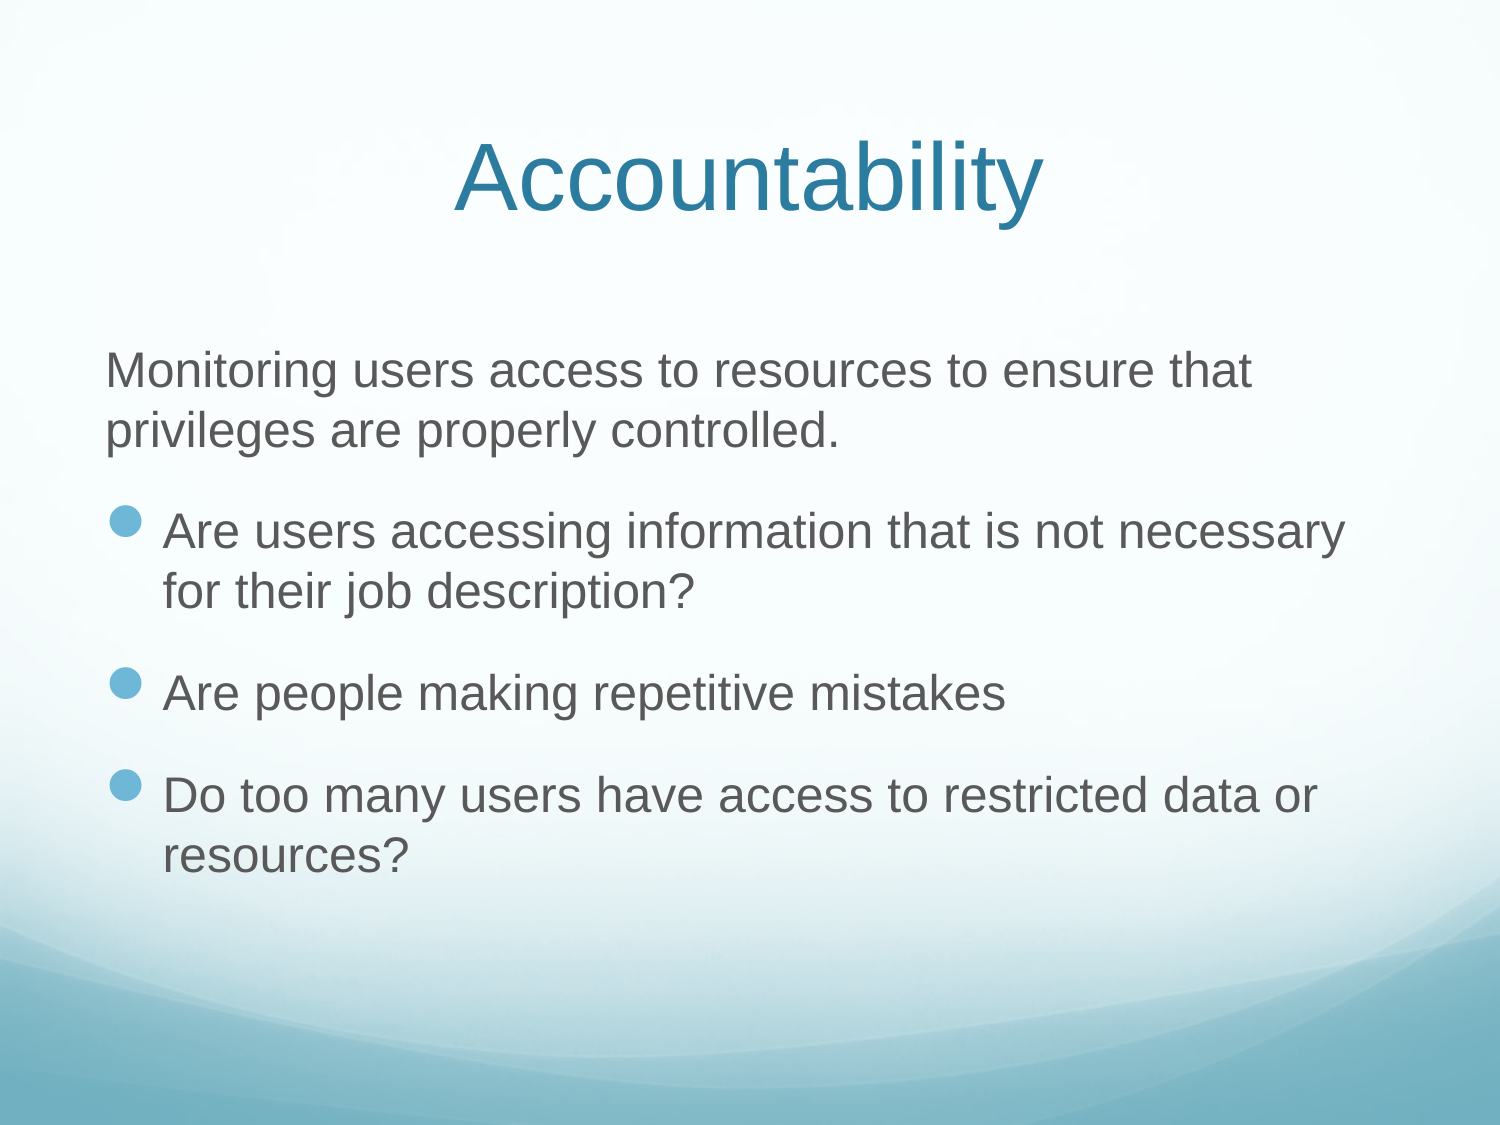

# Accountability
Monitoring users access to resources to ensure that       privileges are properly controlled.
Are users accessing information that is not necessary for their job description?
Are people making repetitive mistakes
Do too many users have access to restricted data or resources?